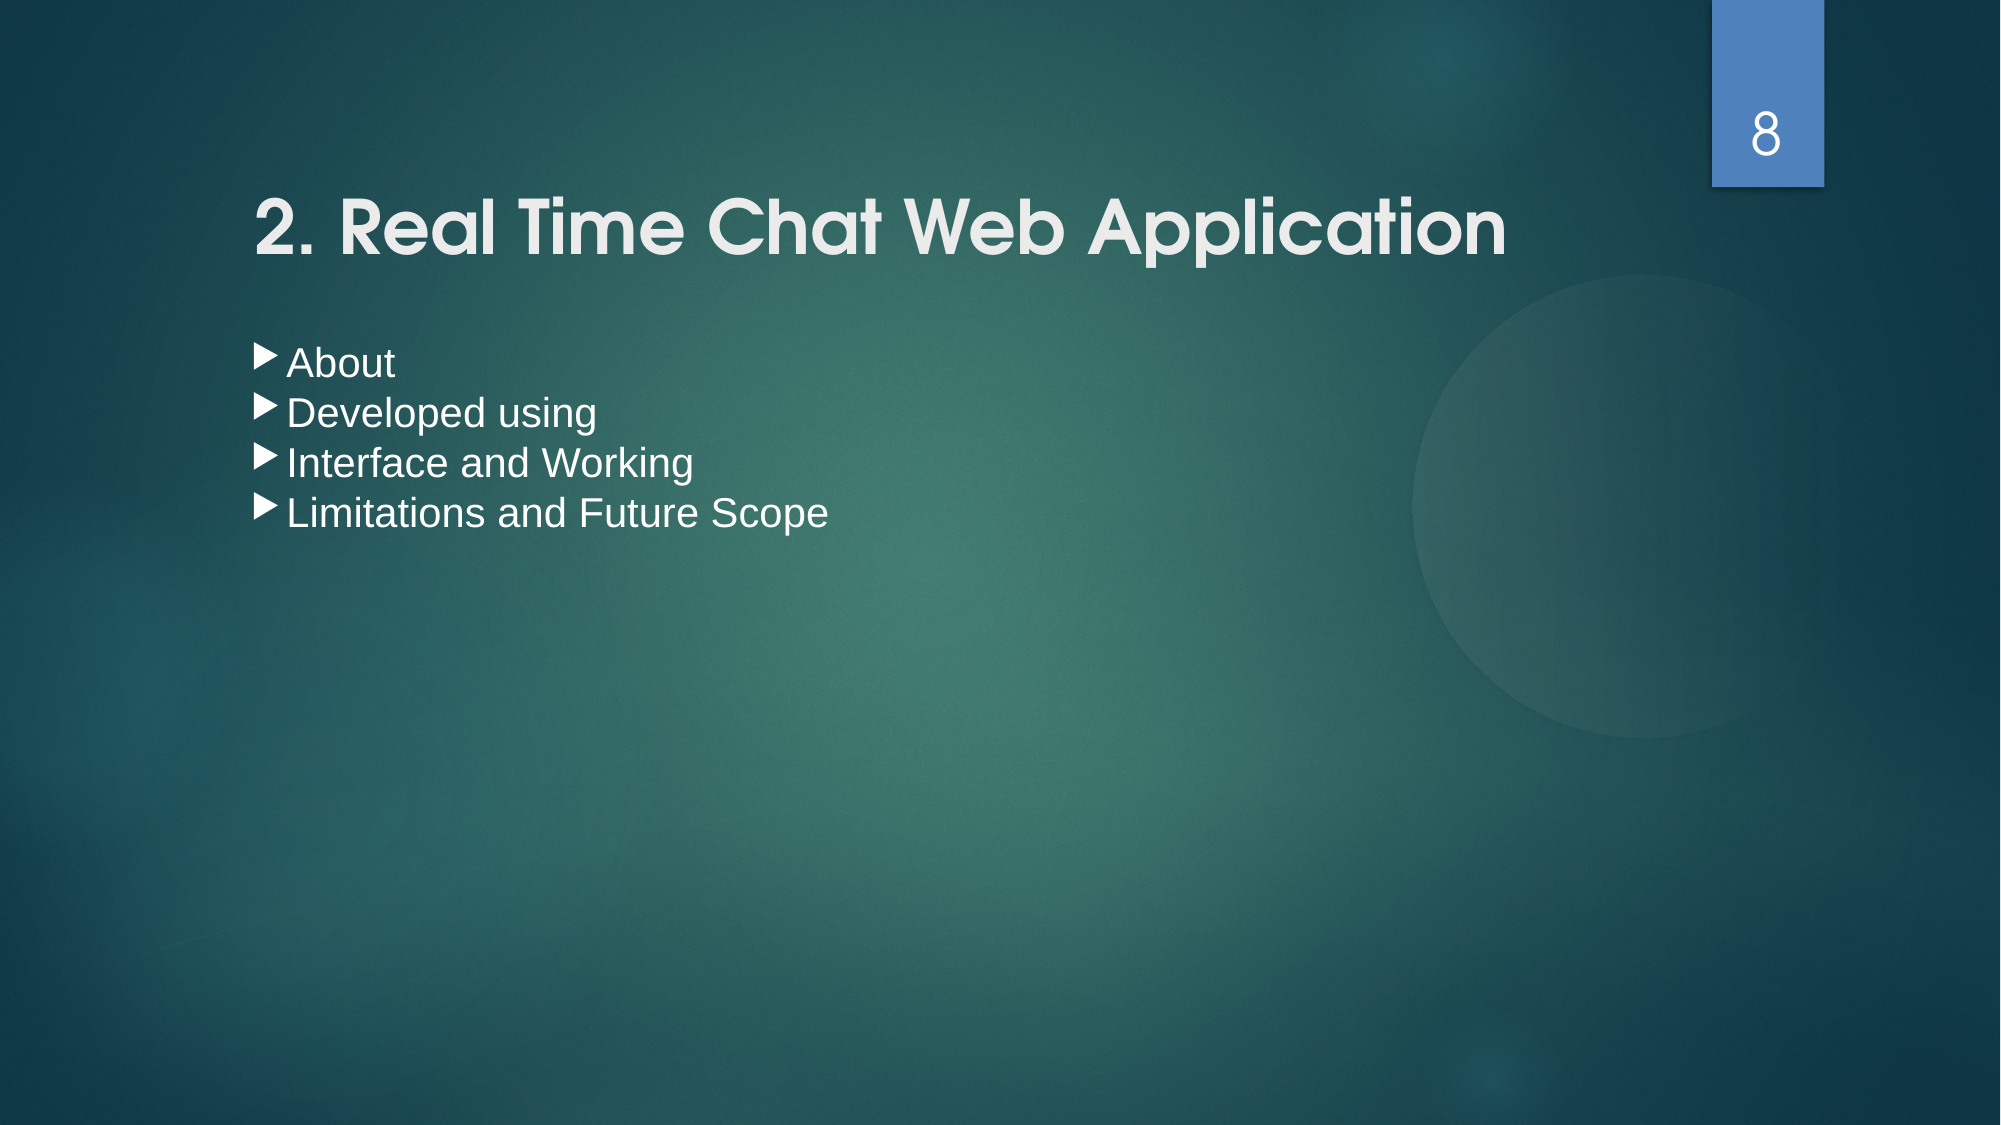

8
2. Real Time Chat Web Application

About
Developed using
Interface and Working
Limitations and Future Scope